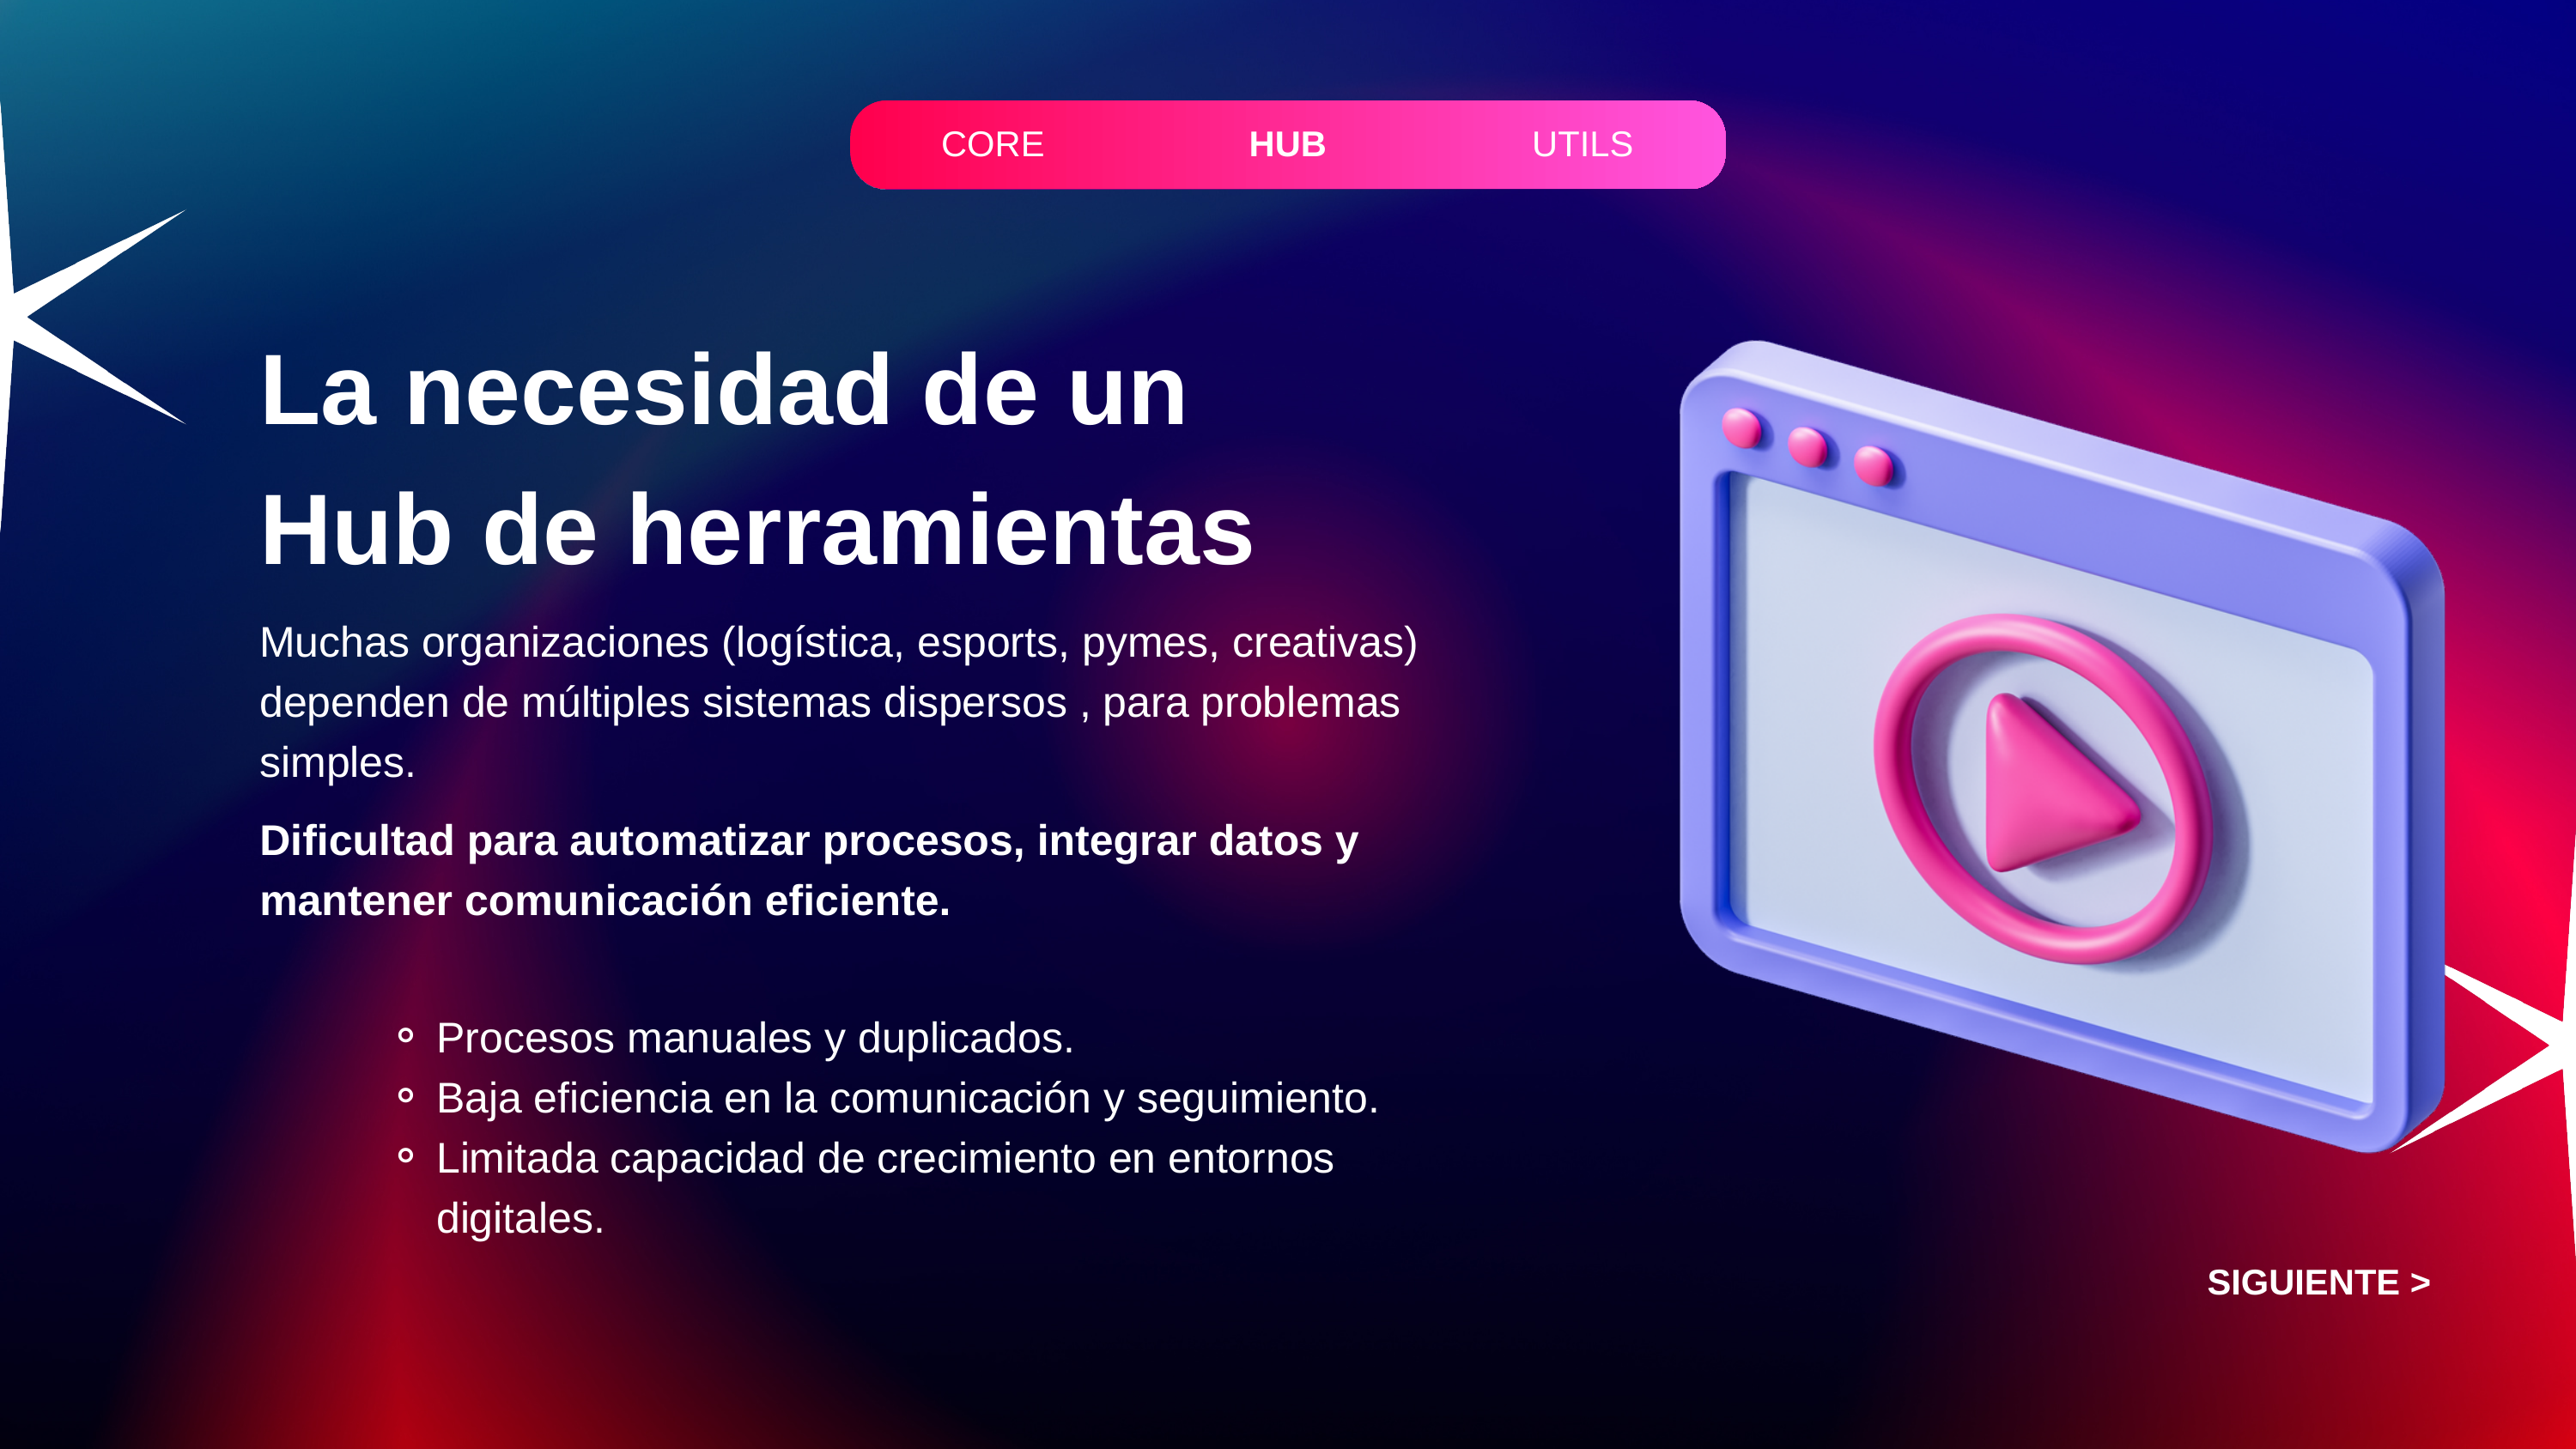

ABOUT
CORE
HOME
HUB
MORE
UTILS
La necesidad de un Hub de herramientas

Muchas organizaciones (logística, esports, pymes, creativas) dependen de múltiples sistemas dispersos , para problemas simples.
Dificultad para automatizar procesos, integrar datos y mantener comunicación eficiente.

Procesos manuales y duplicados.
Baja eficiencia en la comunicación y seguimiento.
Limitada capacidad de crecimiento en entornos digitales.
SIGUIENTE >